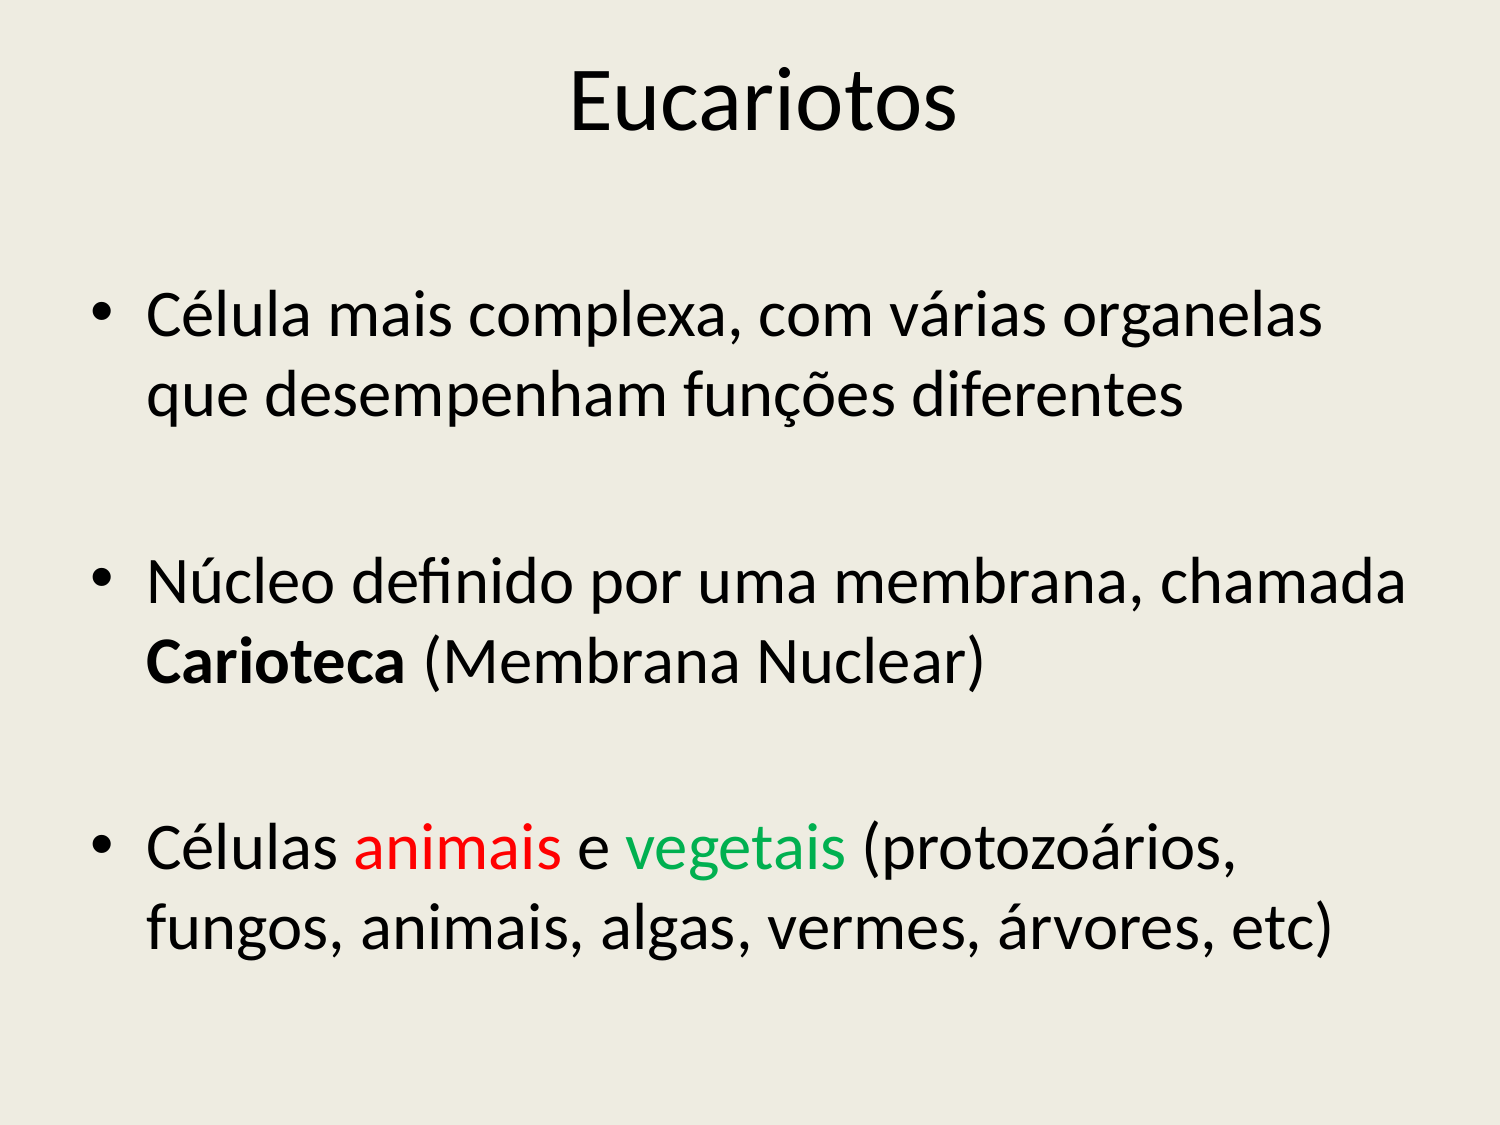

# Eucariotos
Célula mais complexa, com várias organelas que desempenham funções diferentes

Núcleo definido por uma membrana, chamada Carioteca (Membrana Nuclear)

Células animais e vegetais (protozoários, fungos, animais, algas, vermes, árvores, etc)